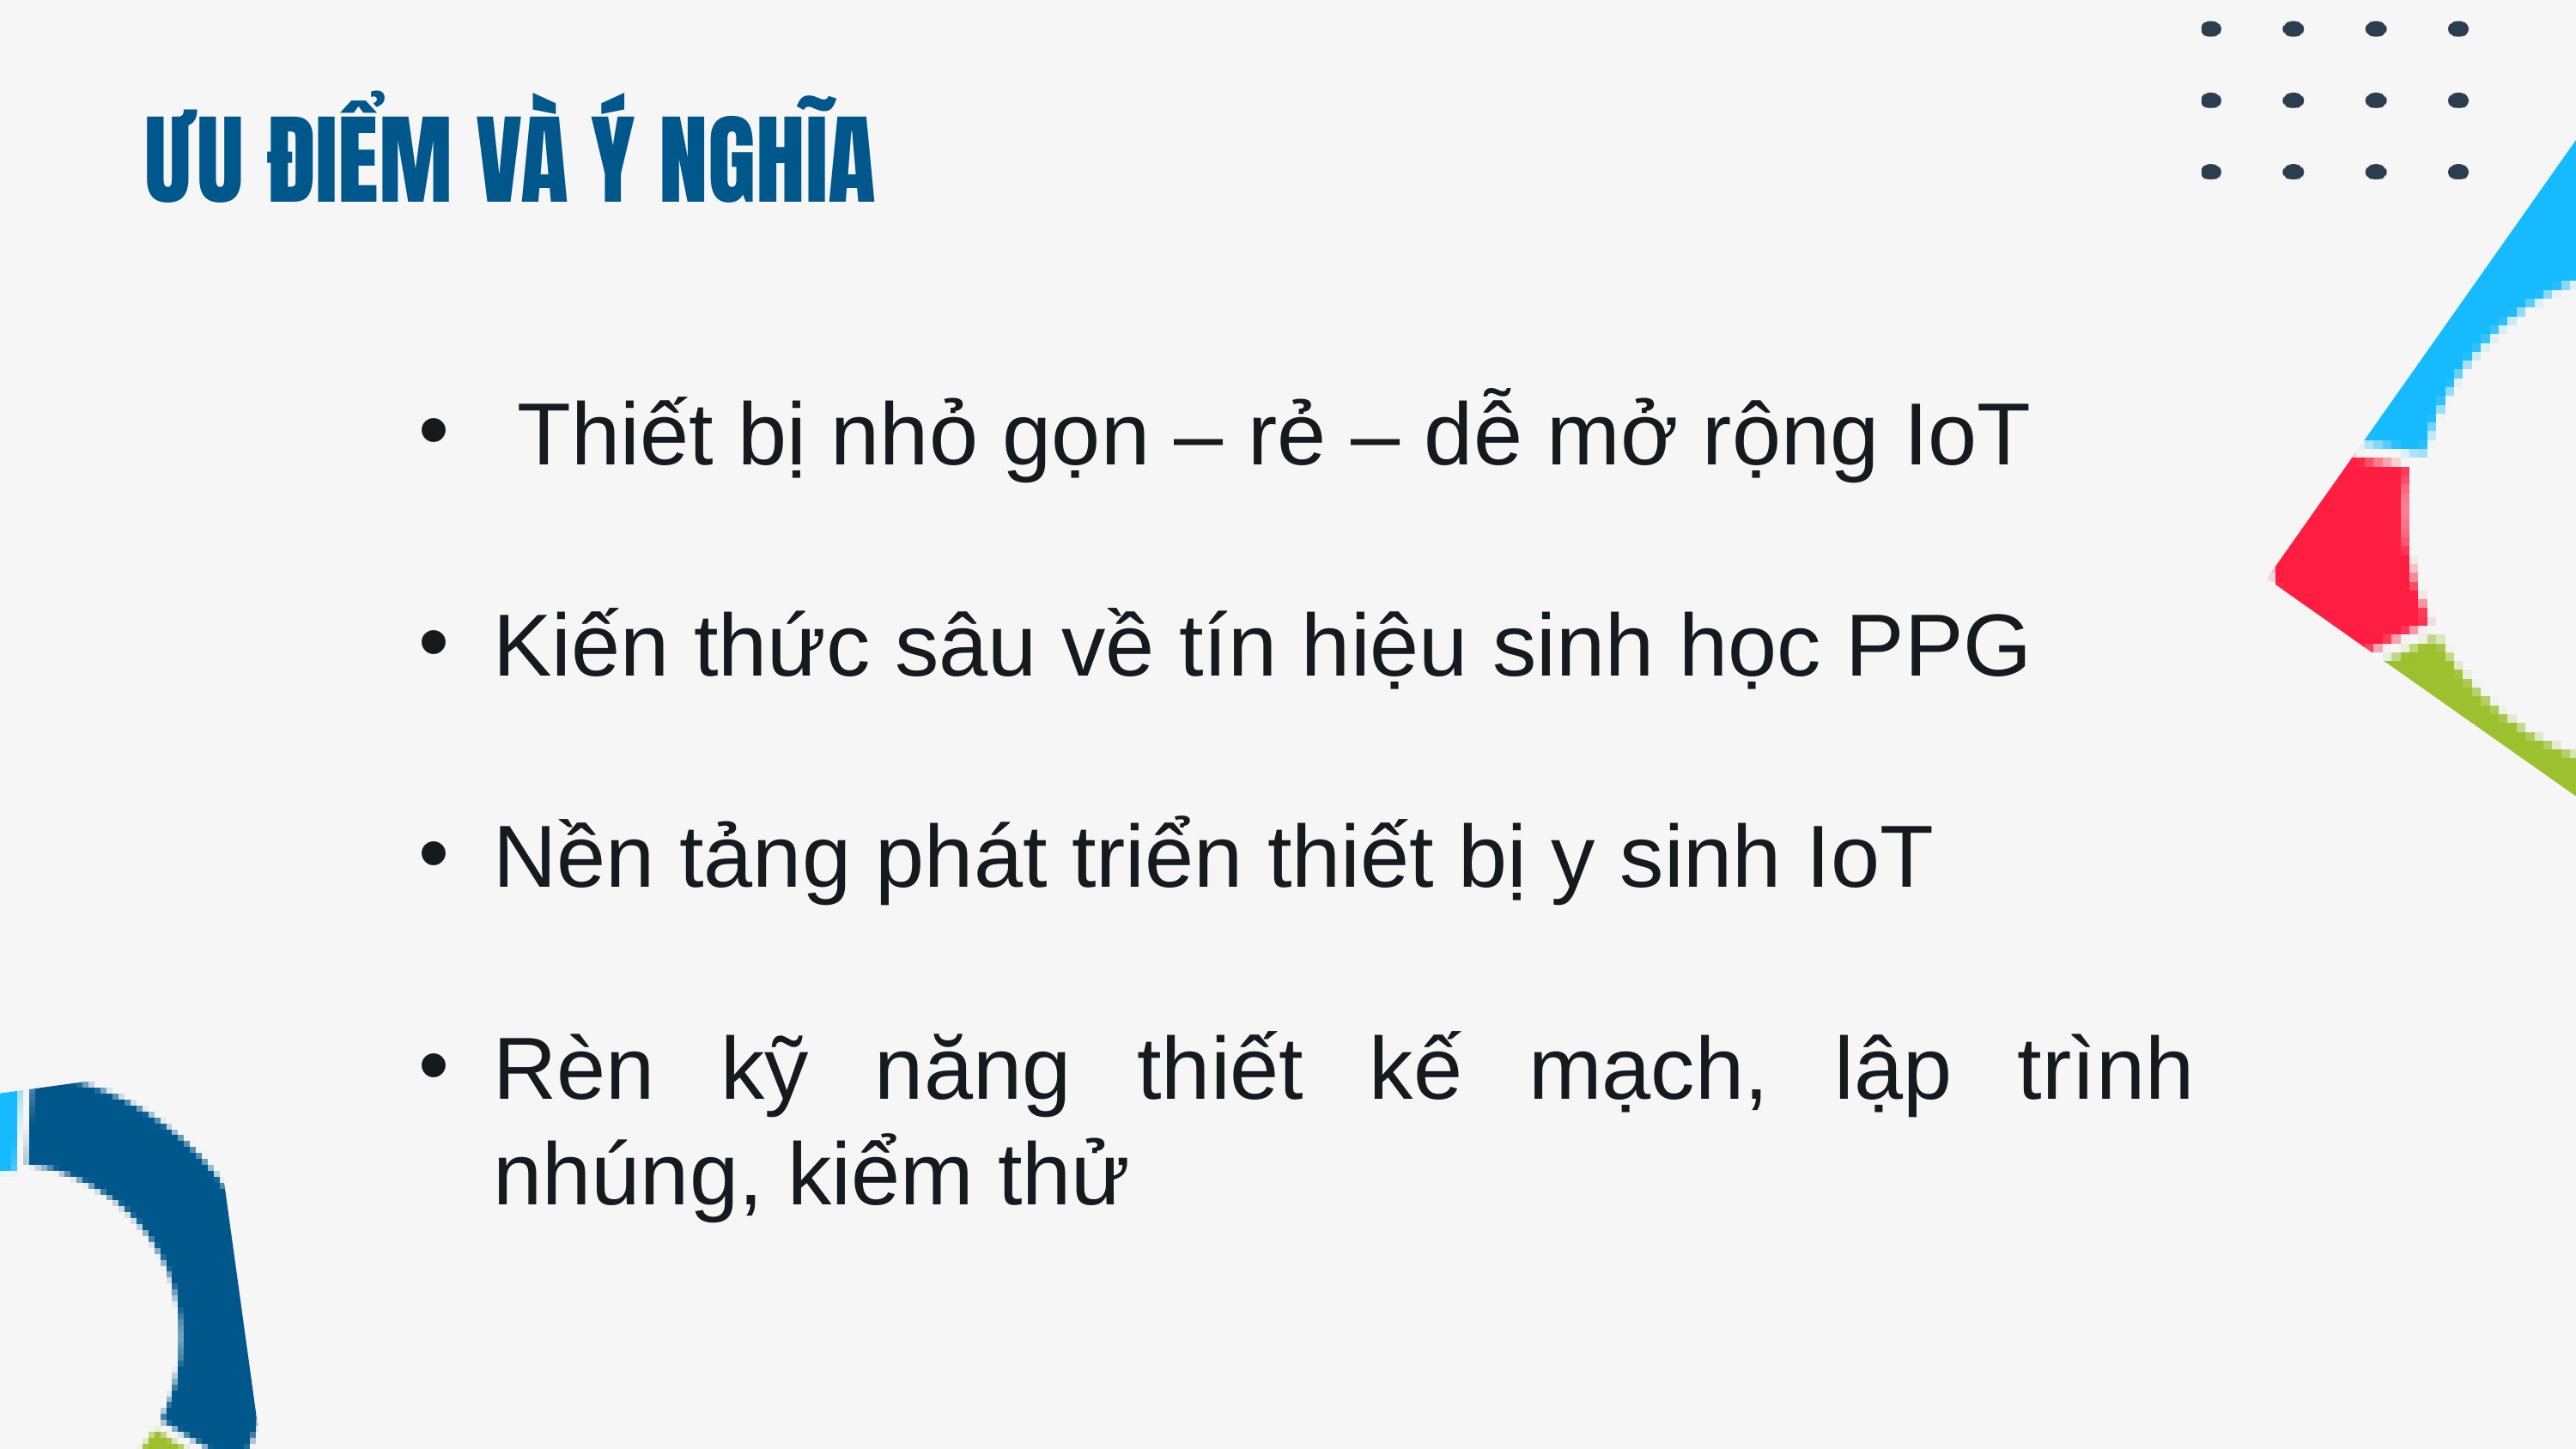

ƯU ĐIỂM VÀ Ý NGHĨA

 Thiết bị nhỏ gọn – rẻ – dễ mở rộng IoT

Kiến thức sâu về tín hiệu sinh học PPG

Nền tảng phát triển thiết bị y sinh IoT

Rèn kỹ năng thiết kế mạch, lập trình nhúng, kiểm thử